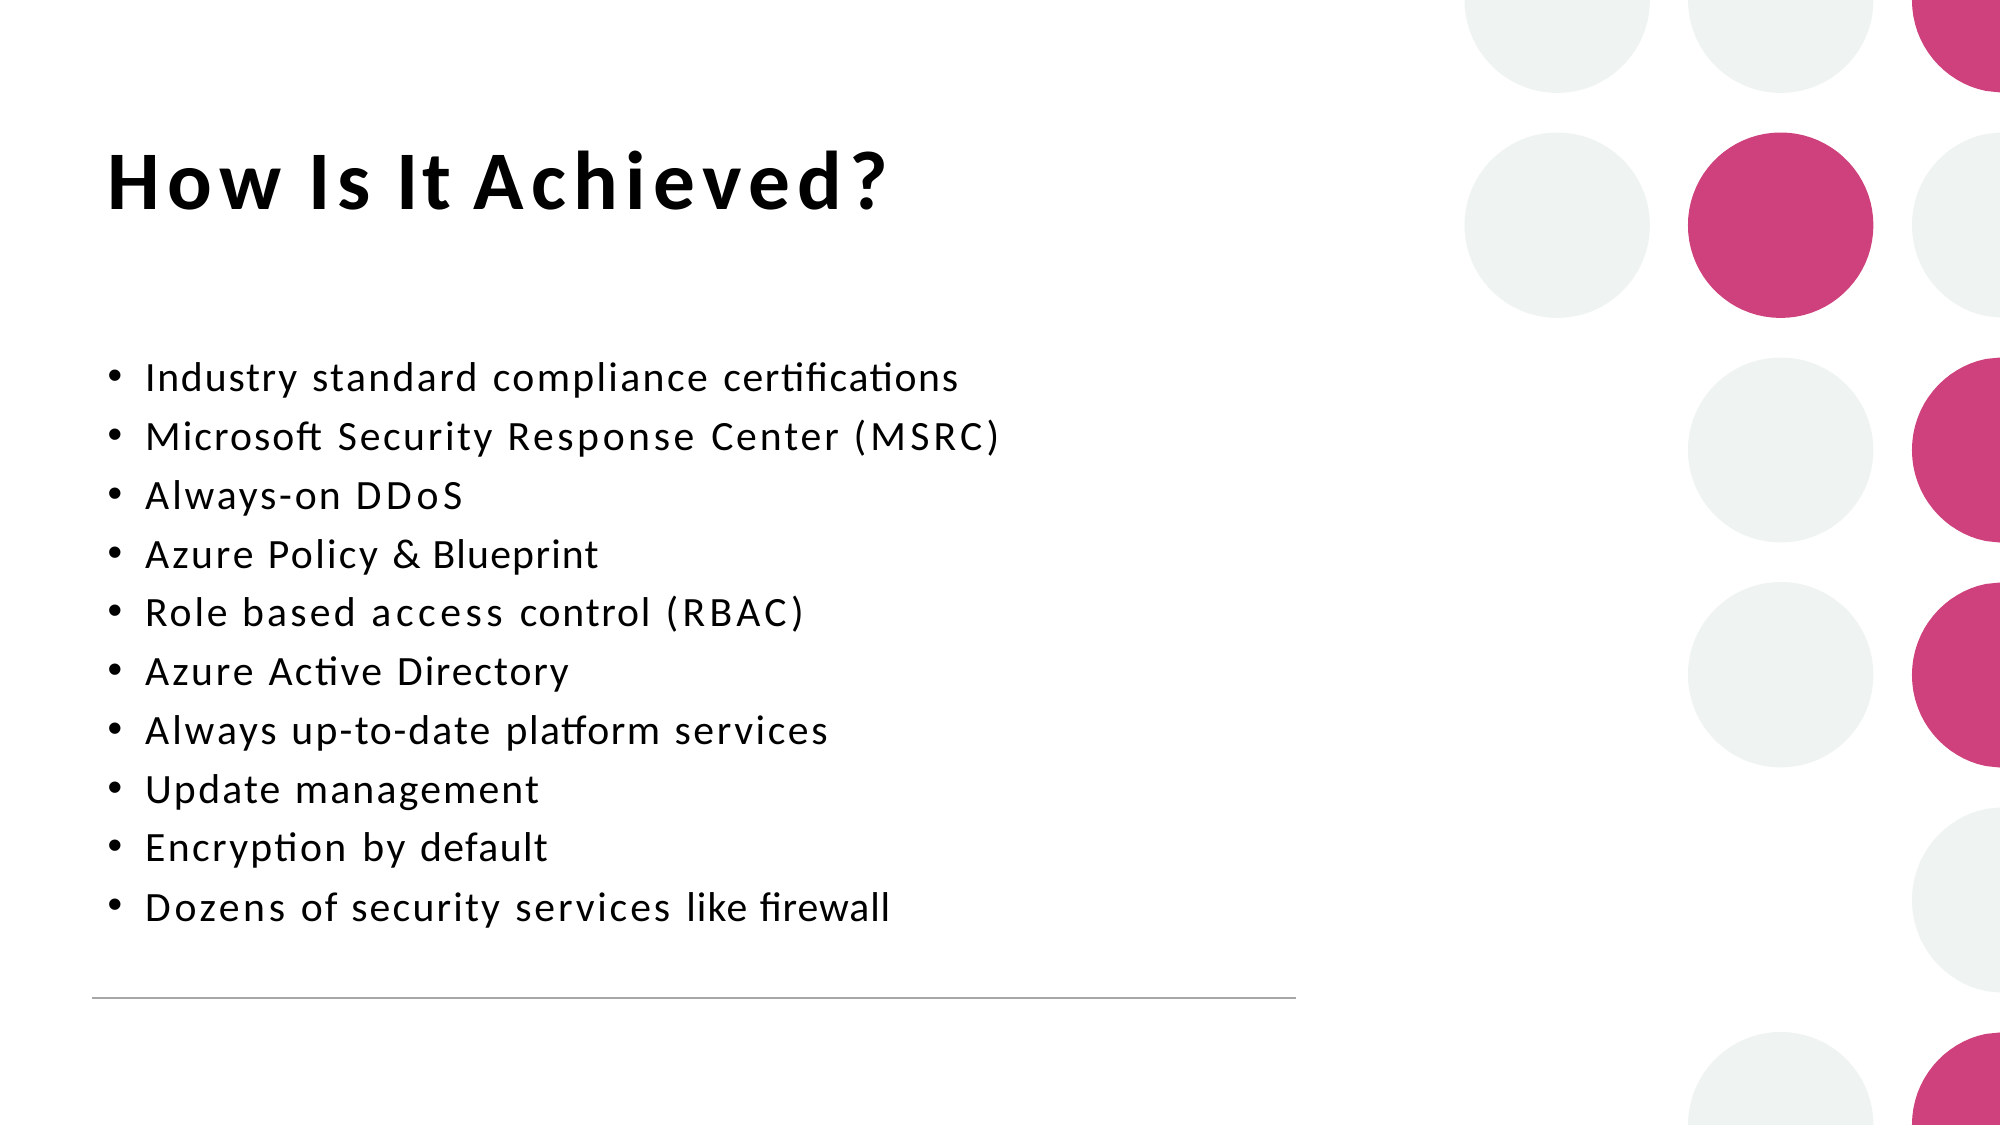

# How Is It Achieved?
Industry standard compliance certifications
Microsoft Security Response Center (MSRC)
Always-on DDoS
Azure Policy & Blueprint
Role based access control (RBAC)
Azure Active Directory
Always up-to-date platform services
Update management
Encryption by default
Dozens of security services like firewall